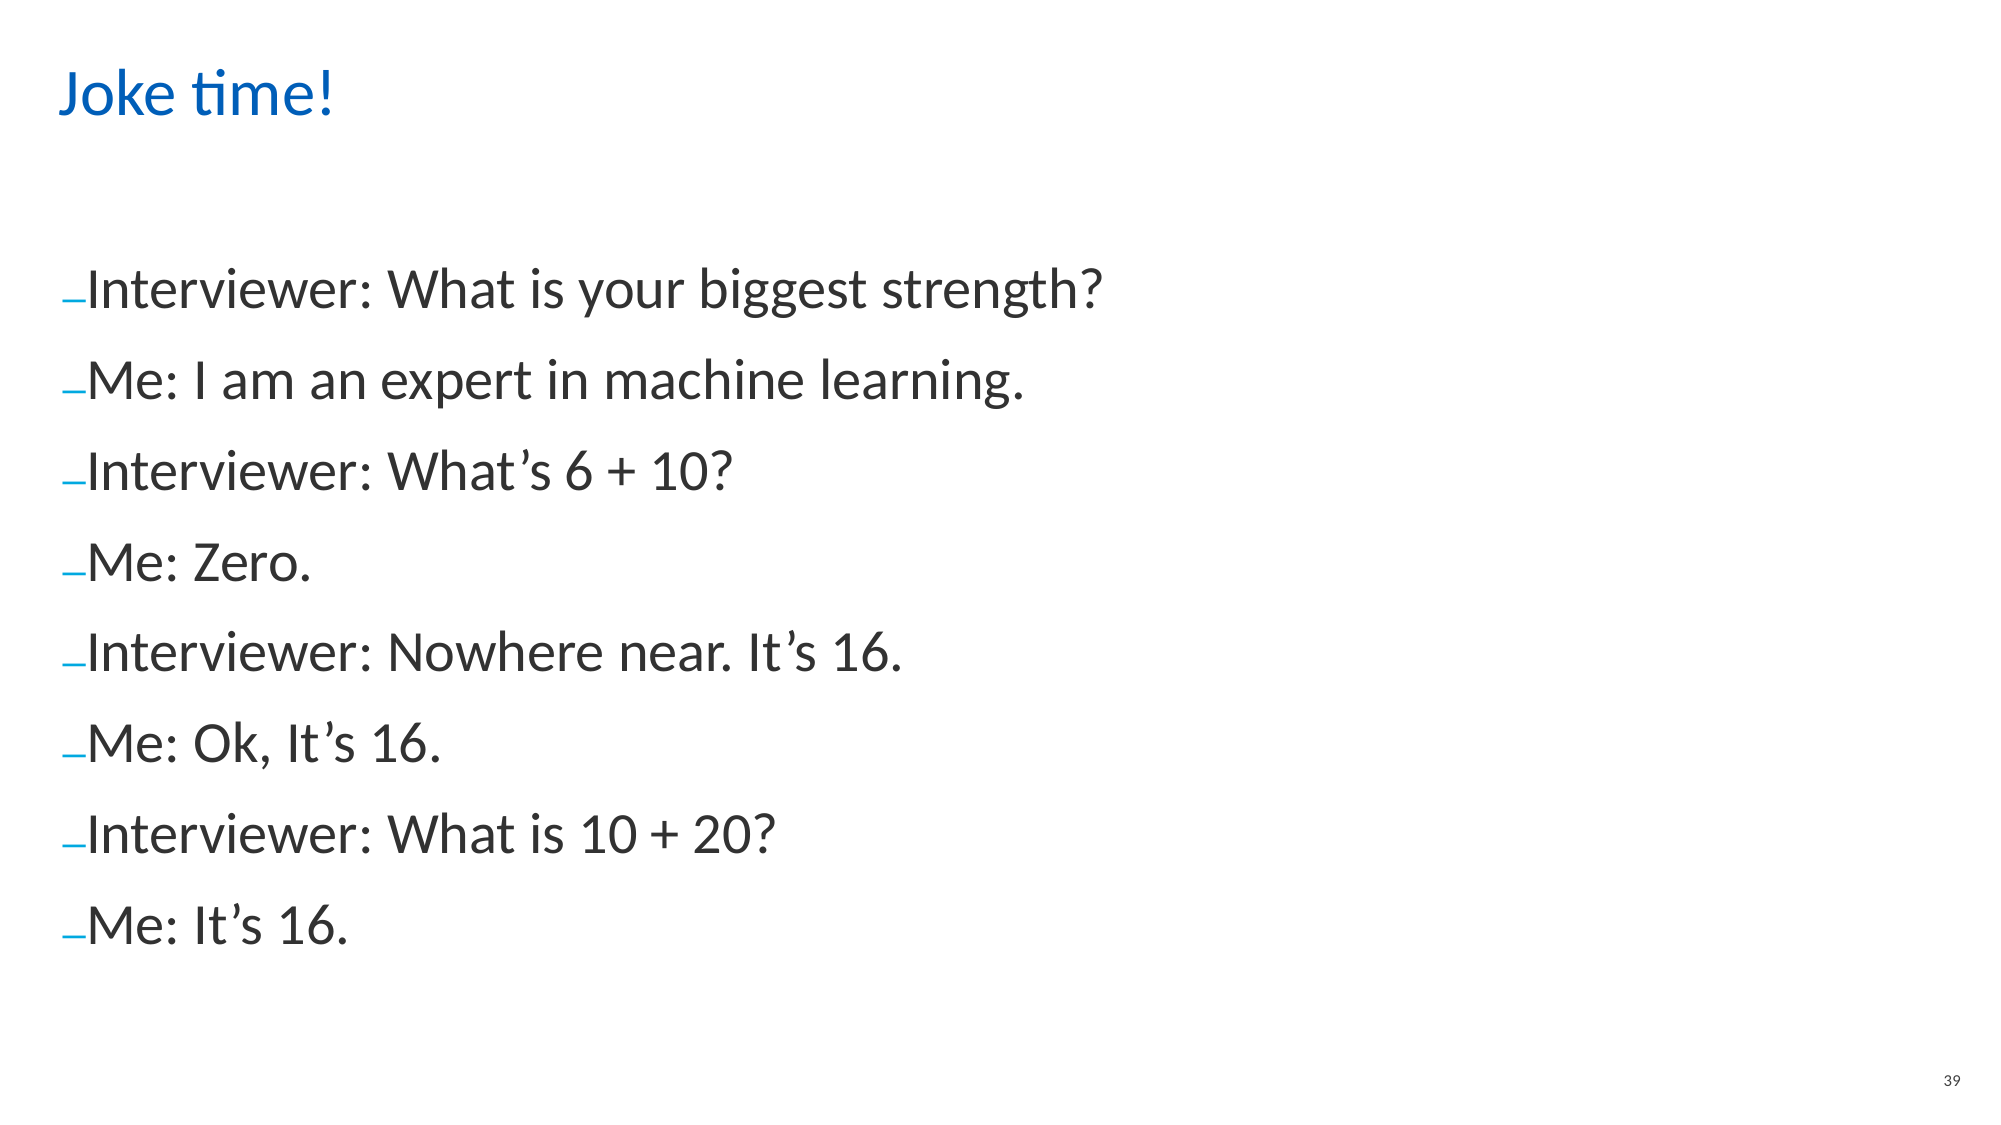

# Joke time!
Interviewer: What is your biggest strength?
Me: I am an expert in machine learning.
Interviewer: What’s 6 + 10?
Me: Zero.
Interviewer: Nowhere near. It’s 16.
Me: Ok, It’s 16.
Interviewer: What is 10 + 20?
Me: It’s 16.
39